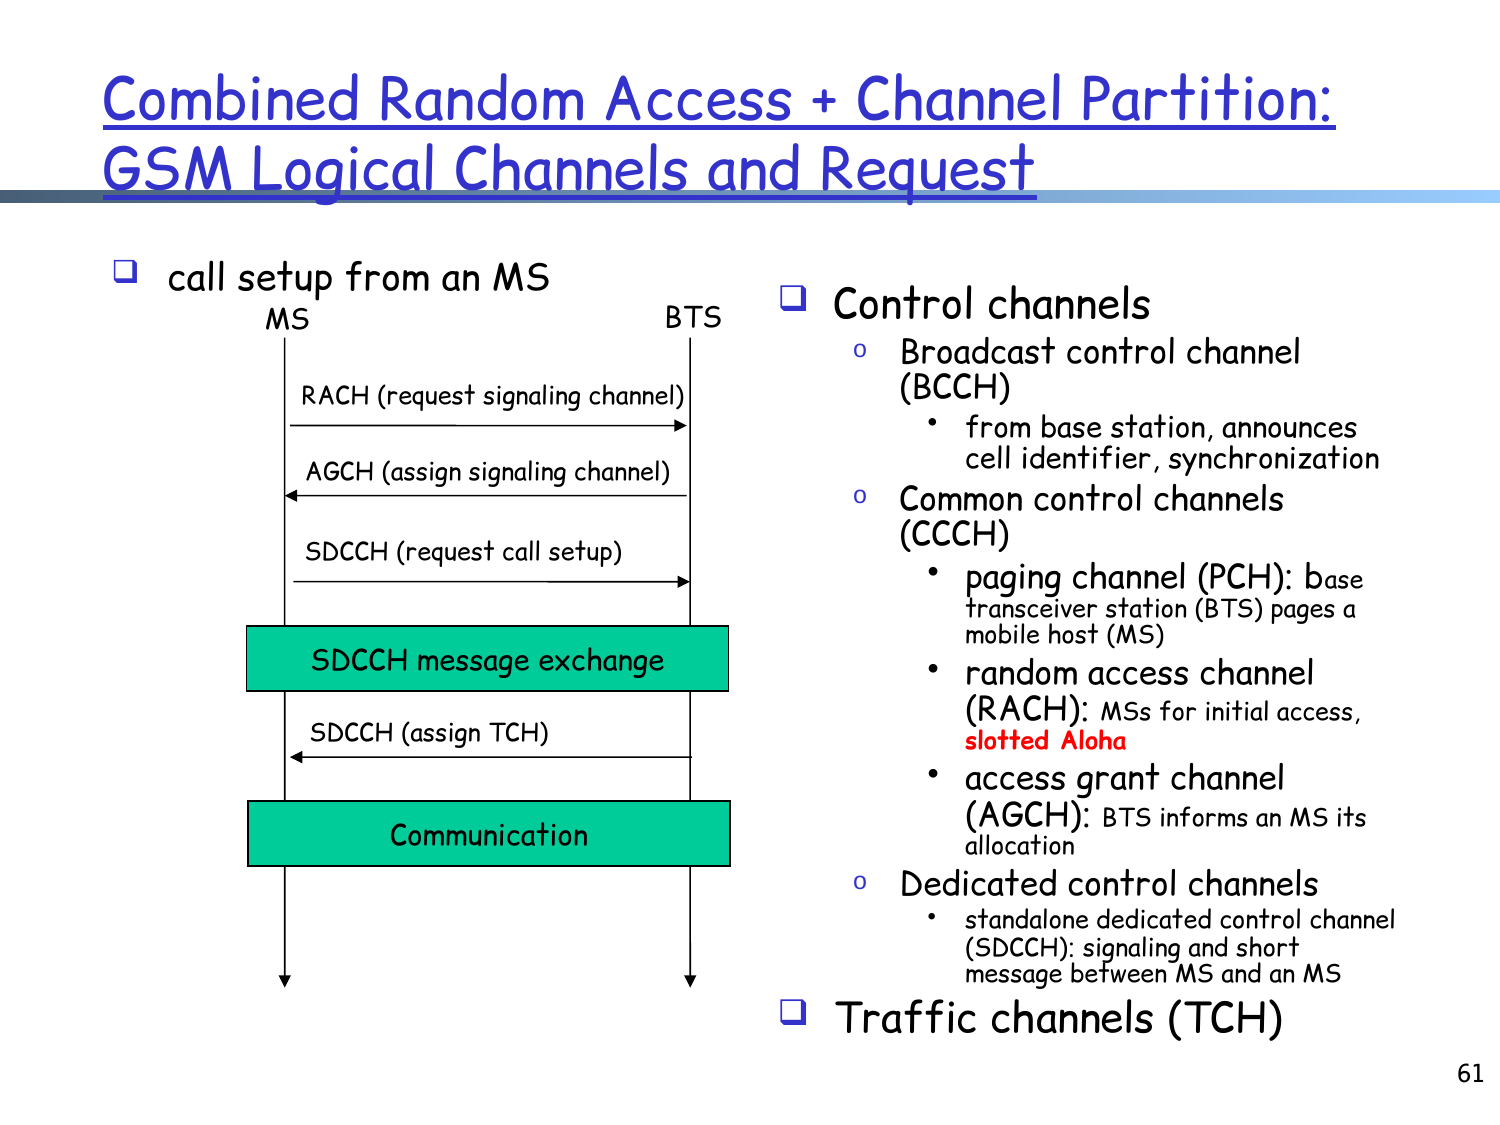

# Combined Random Access + Channel Partition: GSM Logical Channels and Request
call setup from an MS
Control channels
Broadcast control channel (BCCH)
from base station, announces cell identifier, synchronization
Common control channels (CCCH)
paging channel (PCH): base transceiver station (BTS) pages a mobile host (MS)
random access channel (RACH): MSs for initial access, slotted Aloha
access grant channel (AGCH): BTS informs an MS its allocation
Dedicated control channels
standalone dedicated control channel (SDCCH): signaling and short message between MS and an MS
Traffic channels (TCH)
BTS
MS

RACH (request signaling channel)

AGCH (assign signaling channel)

SDCCH (request call setup)

SDCCH message exchange
SDCCH (assign TCH)

Communication
61